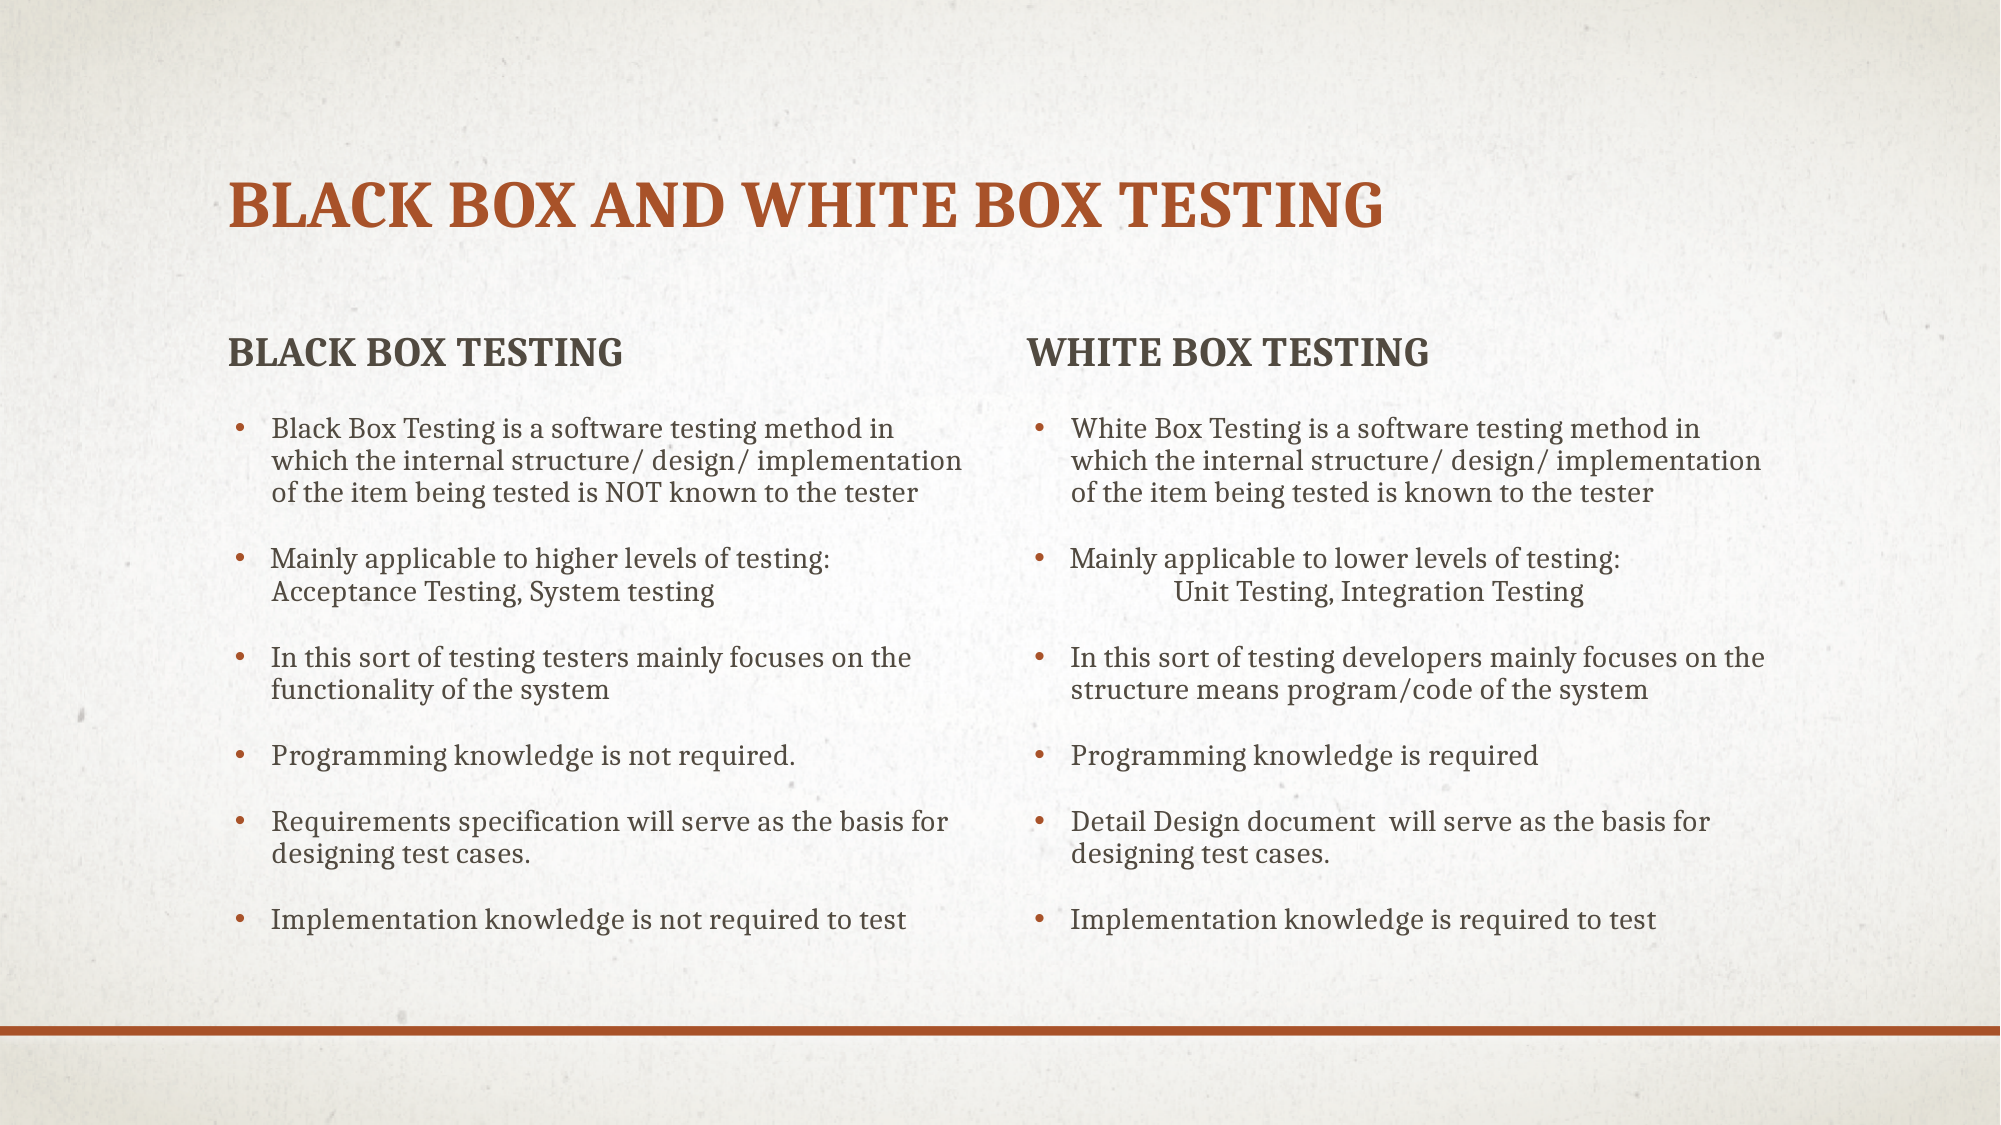

# Black box and white box testing
Black box testing
White box testing
Black Box Testing is a software testing method in which the internal structure/ design/ implementation of the item being tested is NOT known to the tester
Mainly applicable to higher levels of testing: Acceptance Testing, System testing
In this sort of testing testers mainly focuses on the functionality of the system
Programming knowledge is not required.
Requirements specification will serve as the basis for designing test cases.
Implementation knowledge is not required to test

White Box Testing is a software testing method in which the internal structure/ design/ implementation of the item being tested is known to the tester
Mainly applicable to lower levels of testing:                                        Unit Testing, Integration Testing
In this sort of testing developers mainly focuses on the structure means program/code of the system
Programming knowledge is required
Detail Design document  will serve as the basis for designing test cases.
Implementation knowledge is required to test